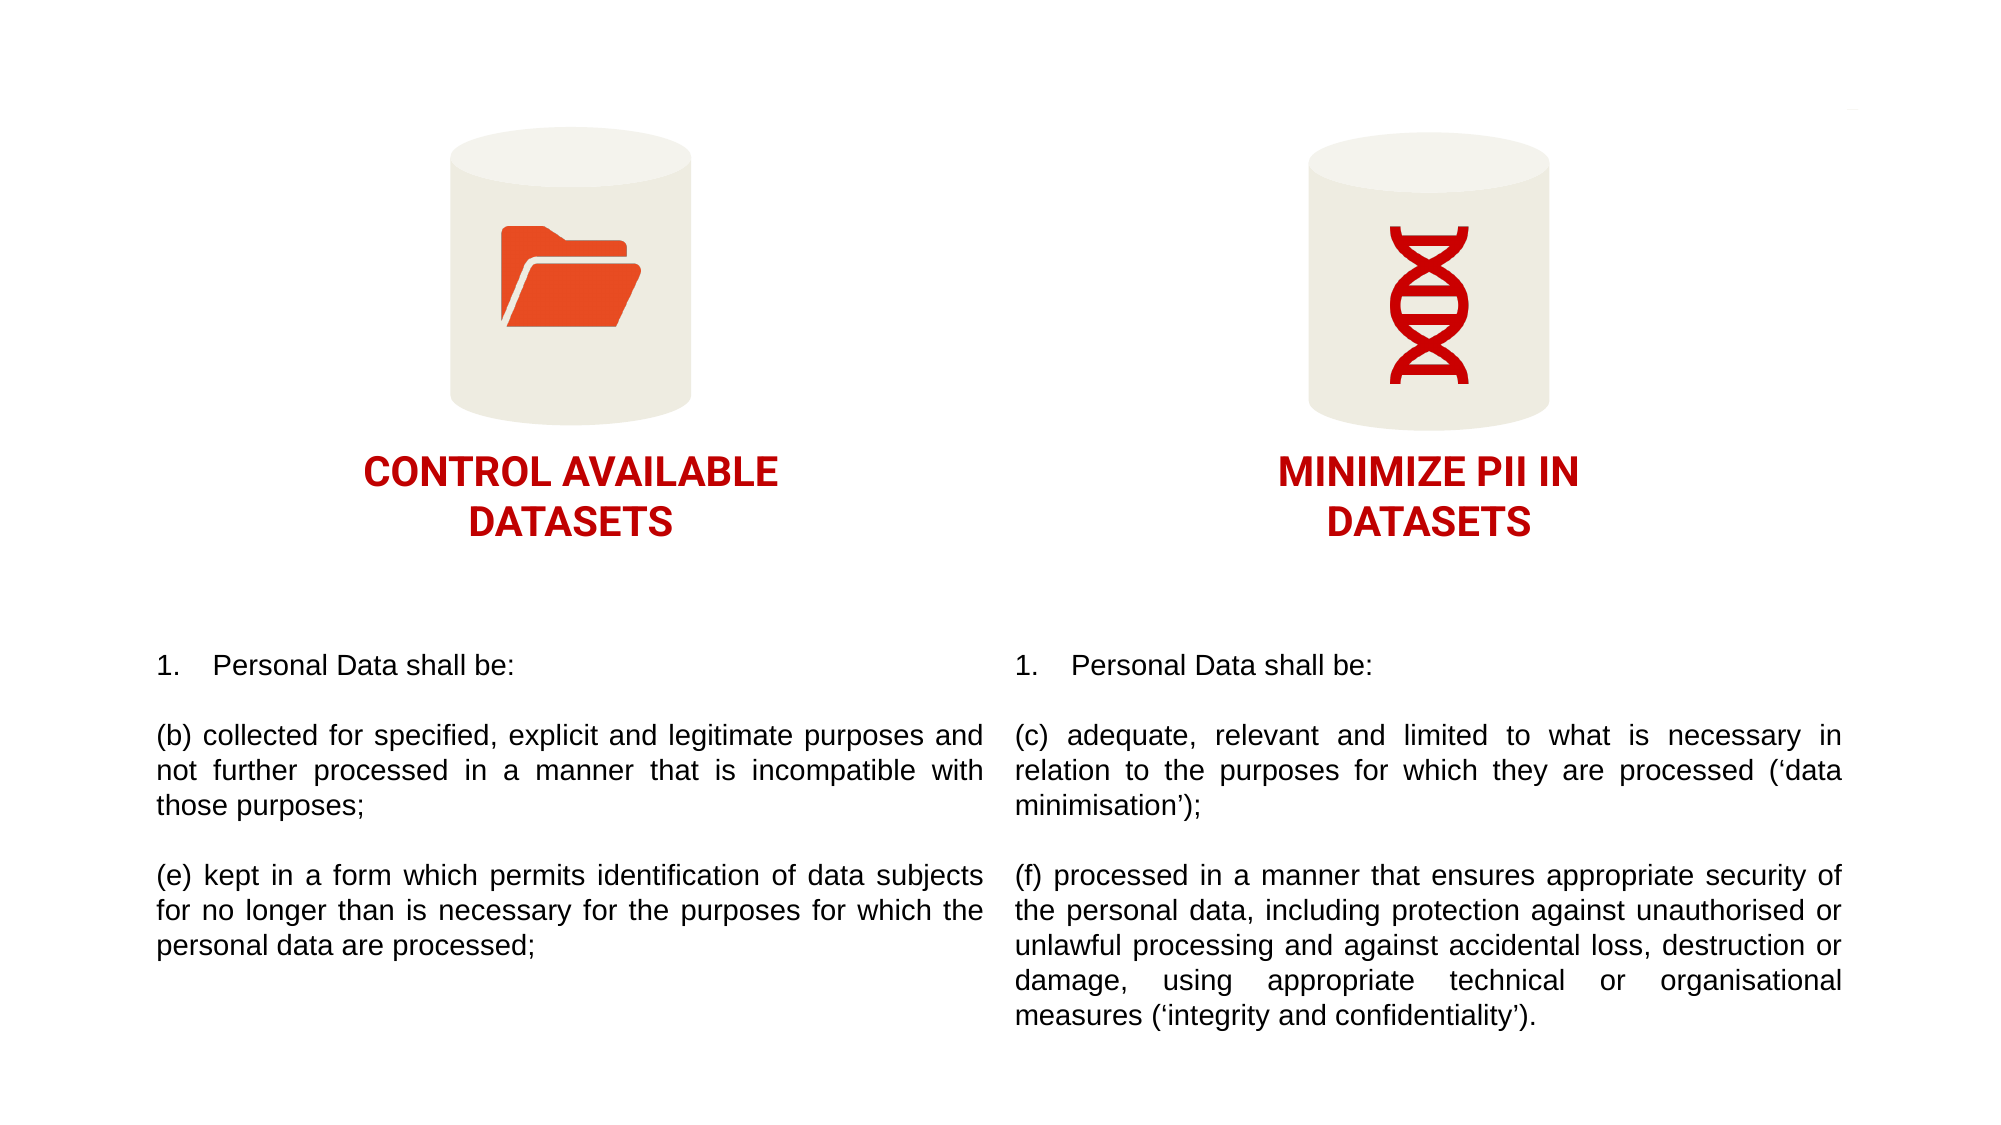

Control available datasets
Minimize PII in datasets

Personal Data shall be:

(b) collected for specified, explicit and legitimate purposes and not further processed in a manner that is incompatible with those purposes;

(e) kept in a form which permits identification of data subjects for no longer than is necessary for the purposes for which the personal data are processed;
Personal Data shall be:

(c) adequate, relevant and limited to what is necessary in relation to the purposes for which they are processed (‘data minimisation’);

(f) processed in a manner that ensures appropriate security of the personal data, including protection against unauthorised or unlawful processing and against accidental loss, destruction or damage, using appropriate technical or organisational measures (‘integrity and confidentiality’).